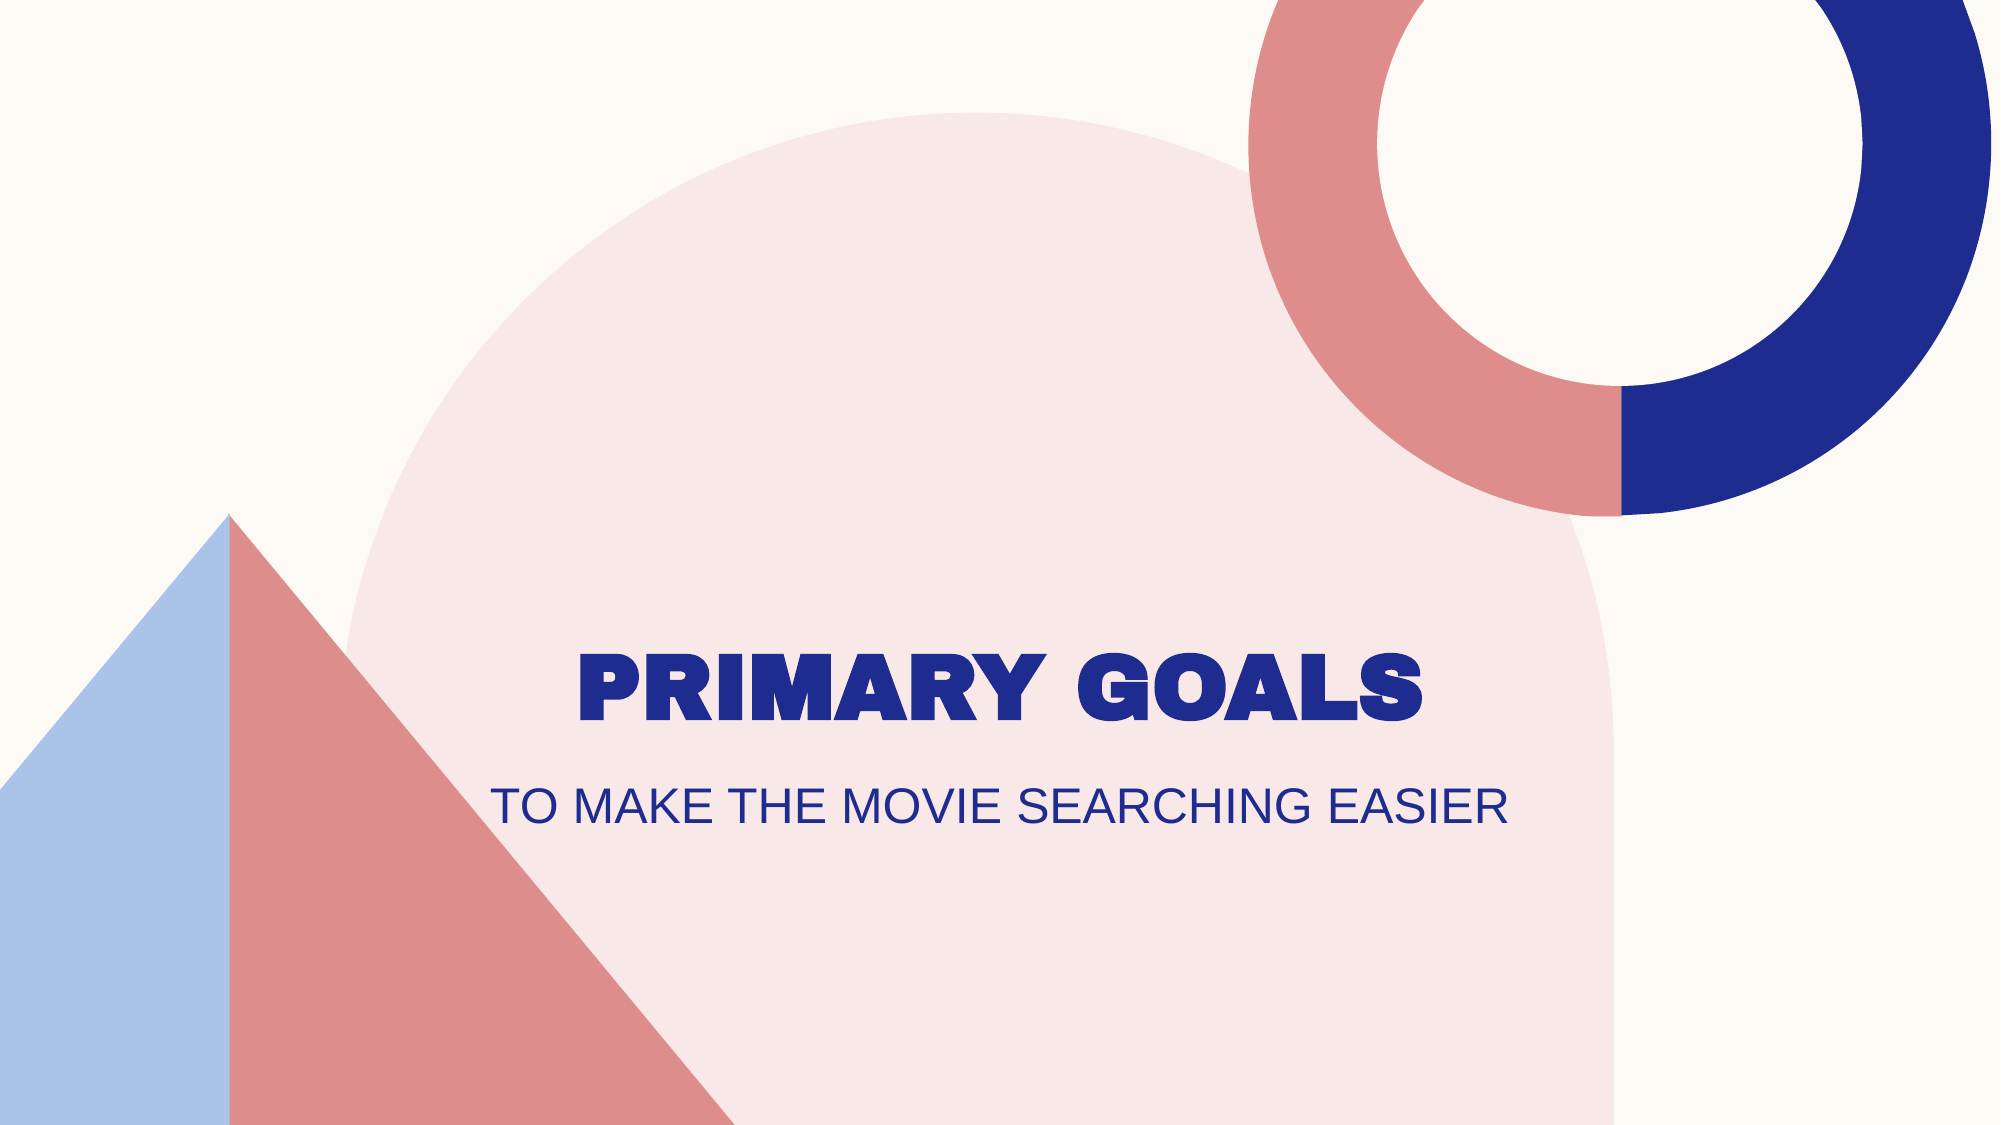

# PRIMARY GOALS
TO MAKE THE MOVIE SEARCHING EASIER